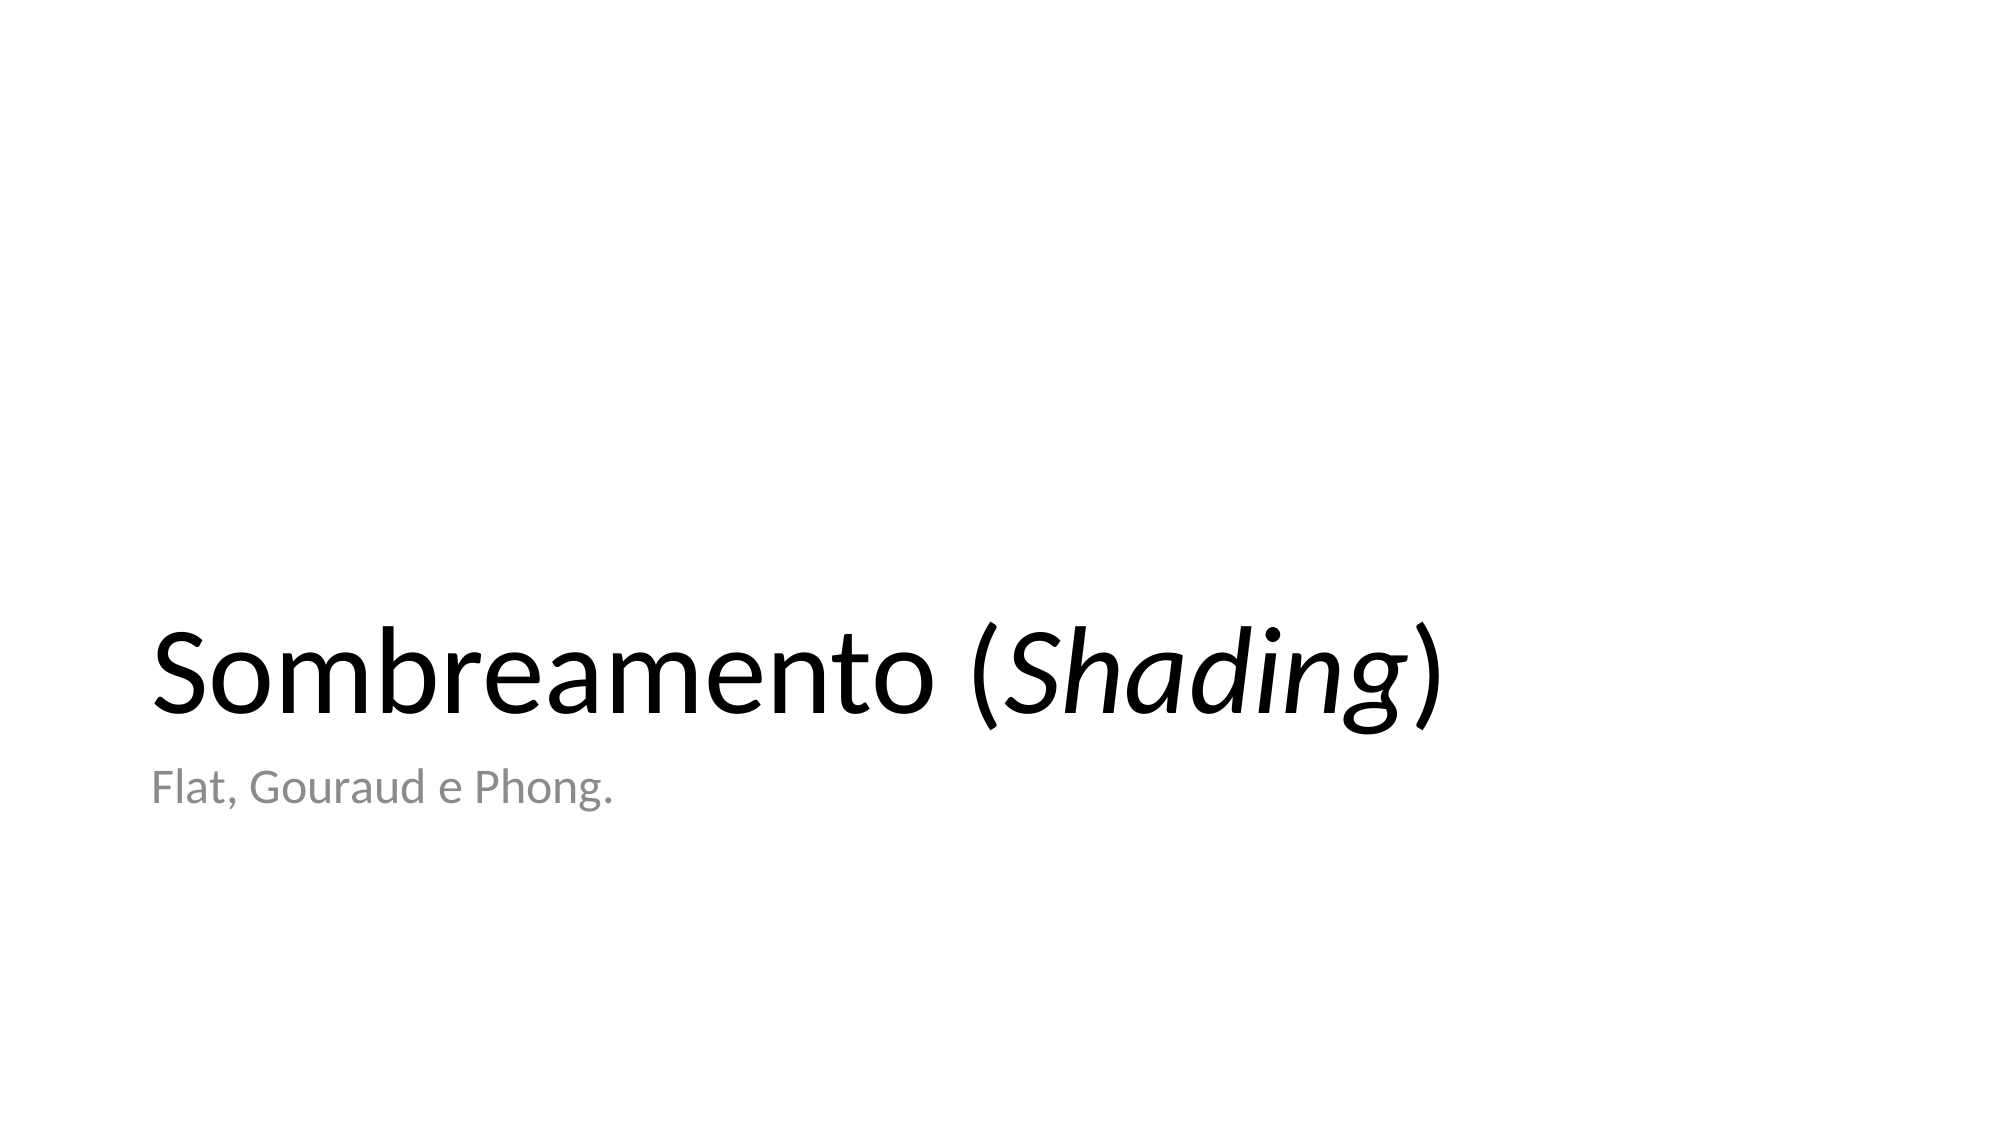

# Sombreamento (Shading)
Flat, Gouraud e Phong.